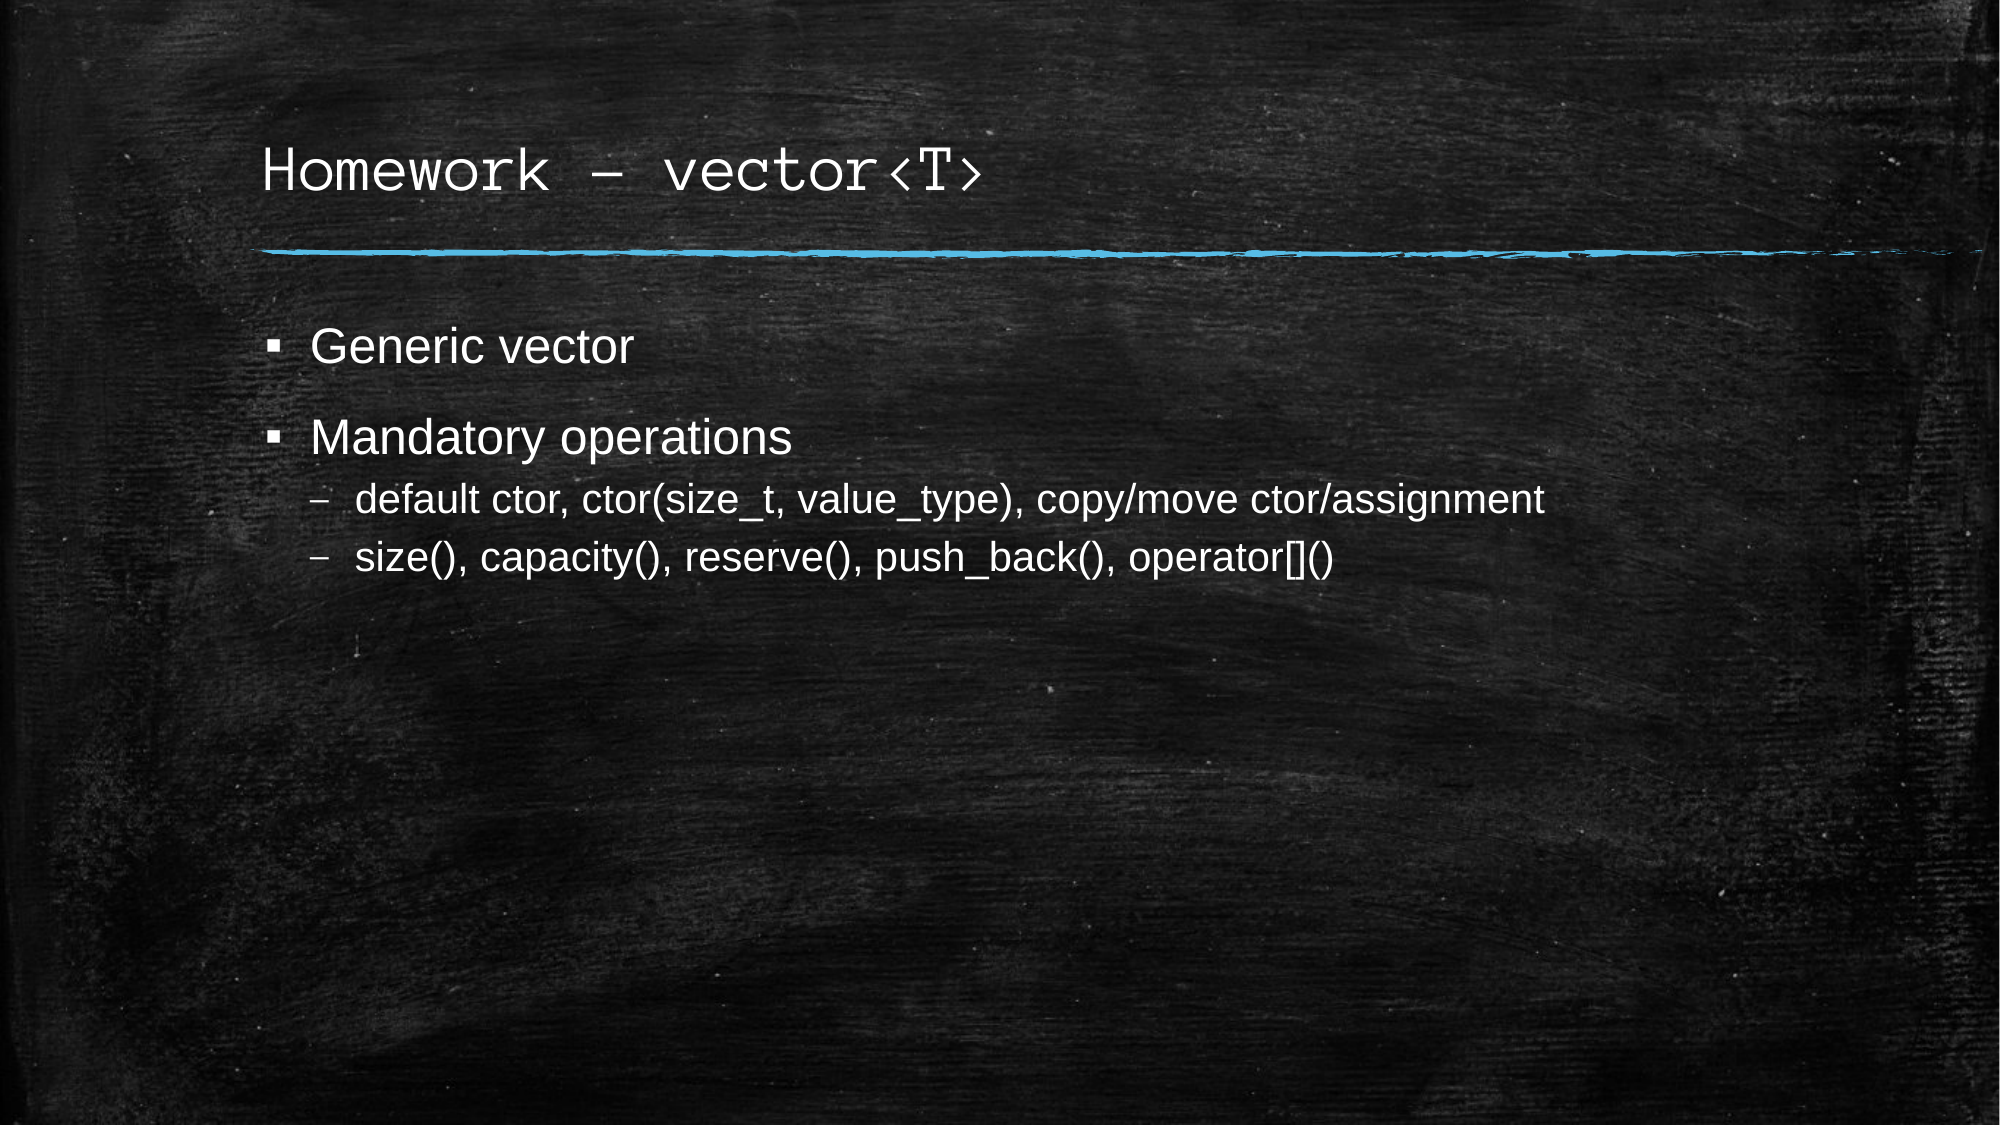

# Homework – vector<T>
Generic vector
Mandatory operations
default ctor, ctor(size_t, value_type), copy/move ctor/assignment
size(), capacity(), reserve(), push_back(), operator[]()